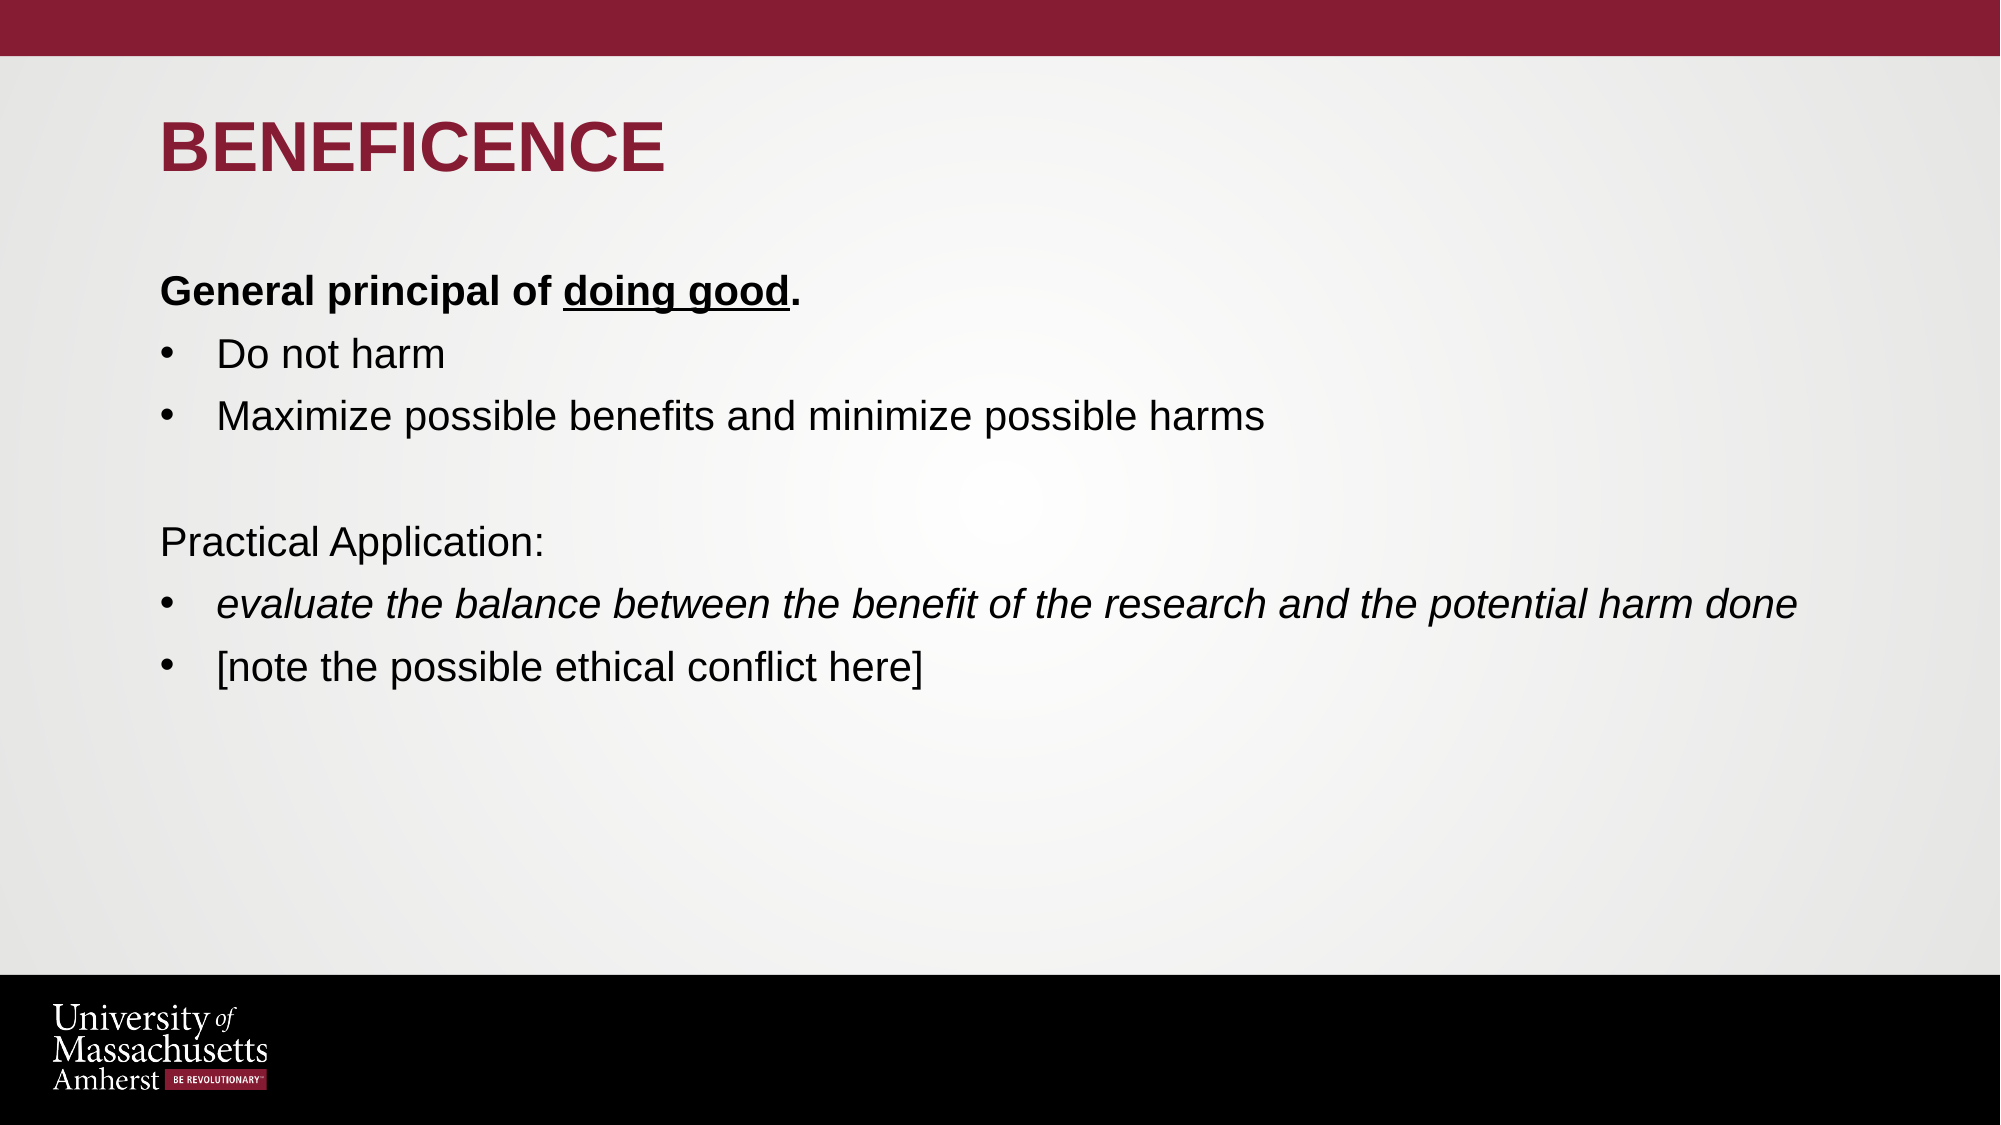

# beneficence
General principal of doing good.
Do not harm
Maximize possible benefits and minimize possible harms

Practical Application:
evaluate the balance between the benefit of the research and the potential harm done
[note the possible ethical conflict here]